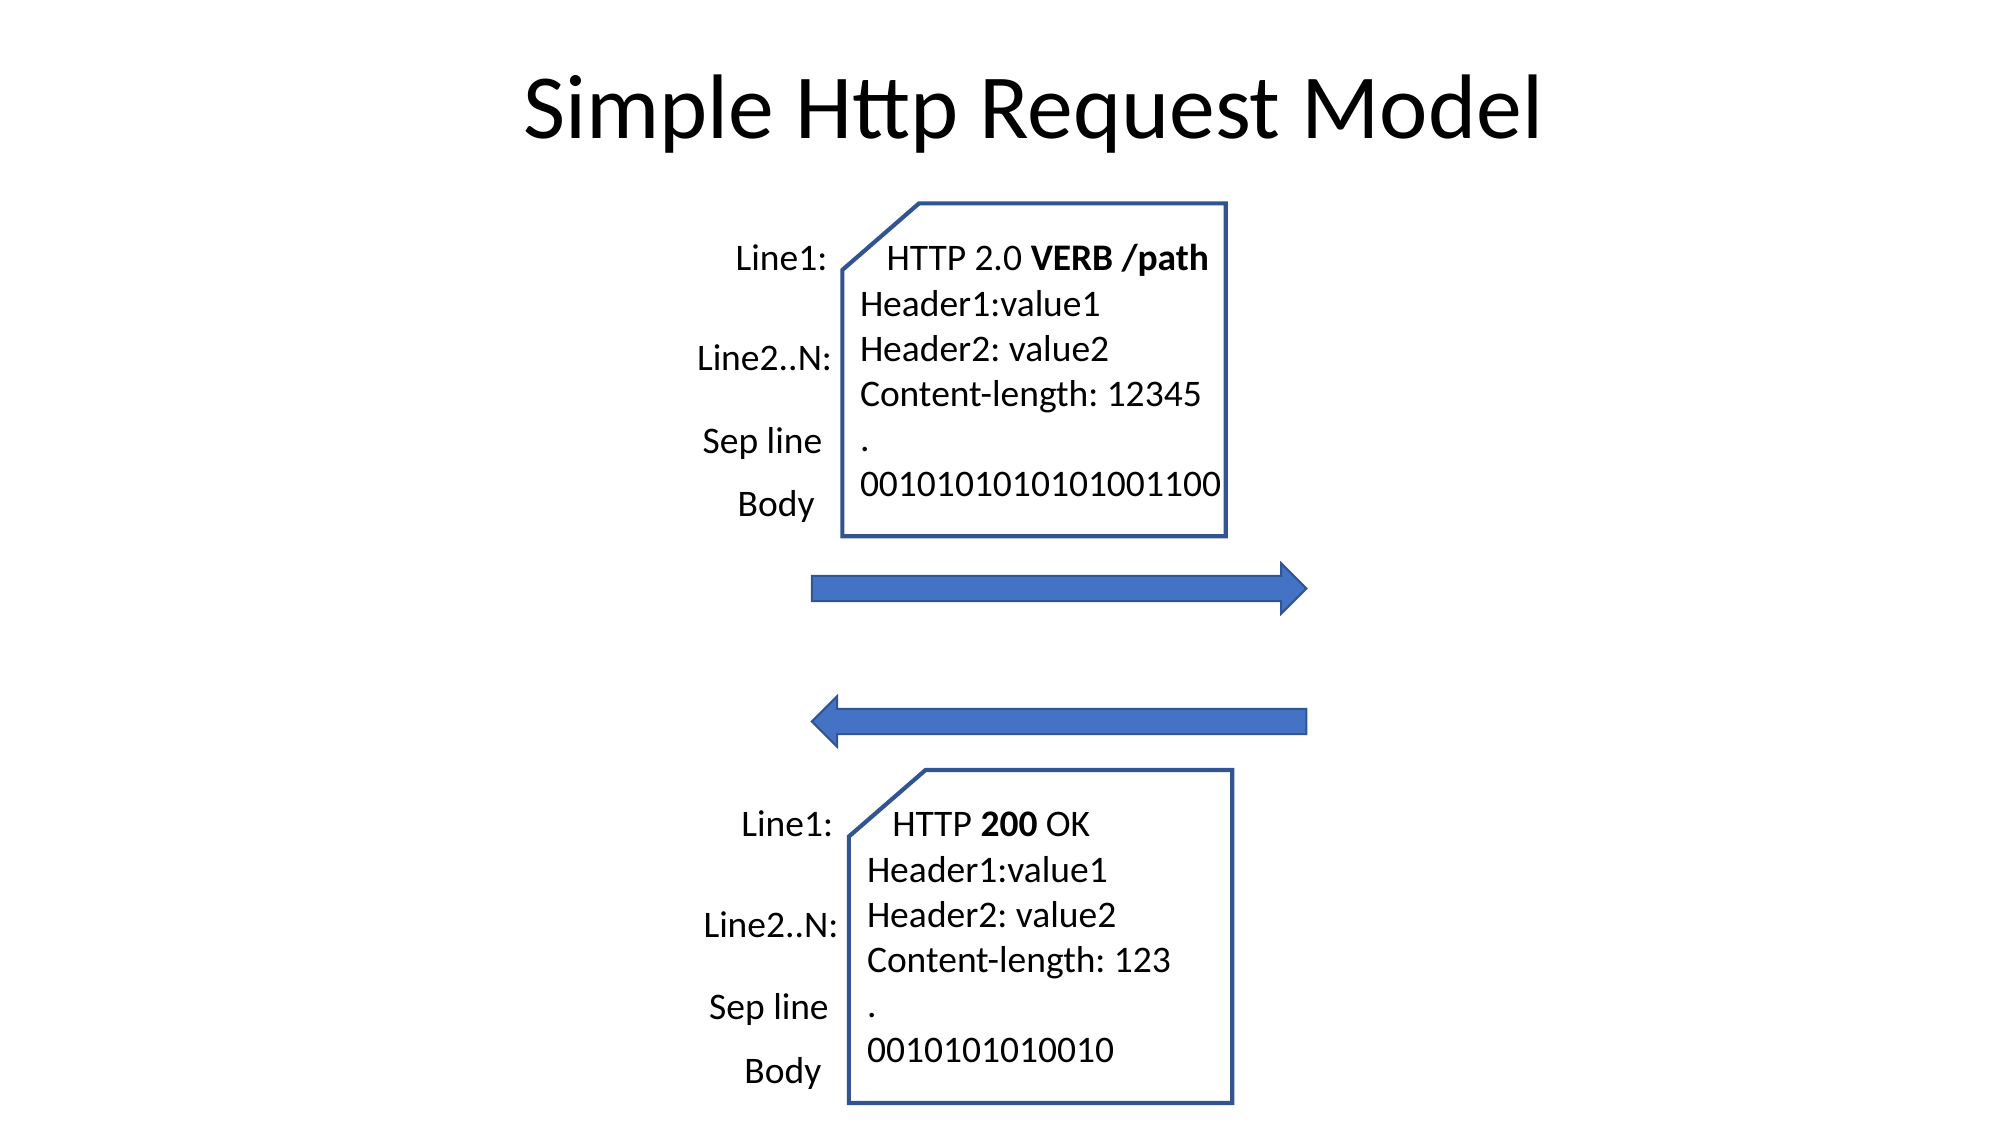

# Simple Http Request Model

Line1:       HTTP 2.0 VERB /path
Header1:value1
Header2: value2
Content-length: 12345
.
0010101010101001100
Line2..N:

Sep line
Body

Line1:       HTTP 200 OK
Header1:value1
Header2: value2
Content-length: 123
.
0010101010010
Line2..N:
Sep line
Body